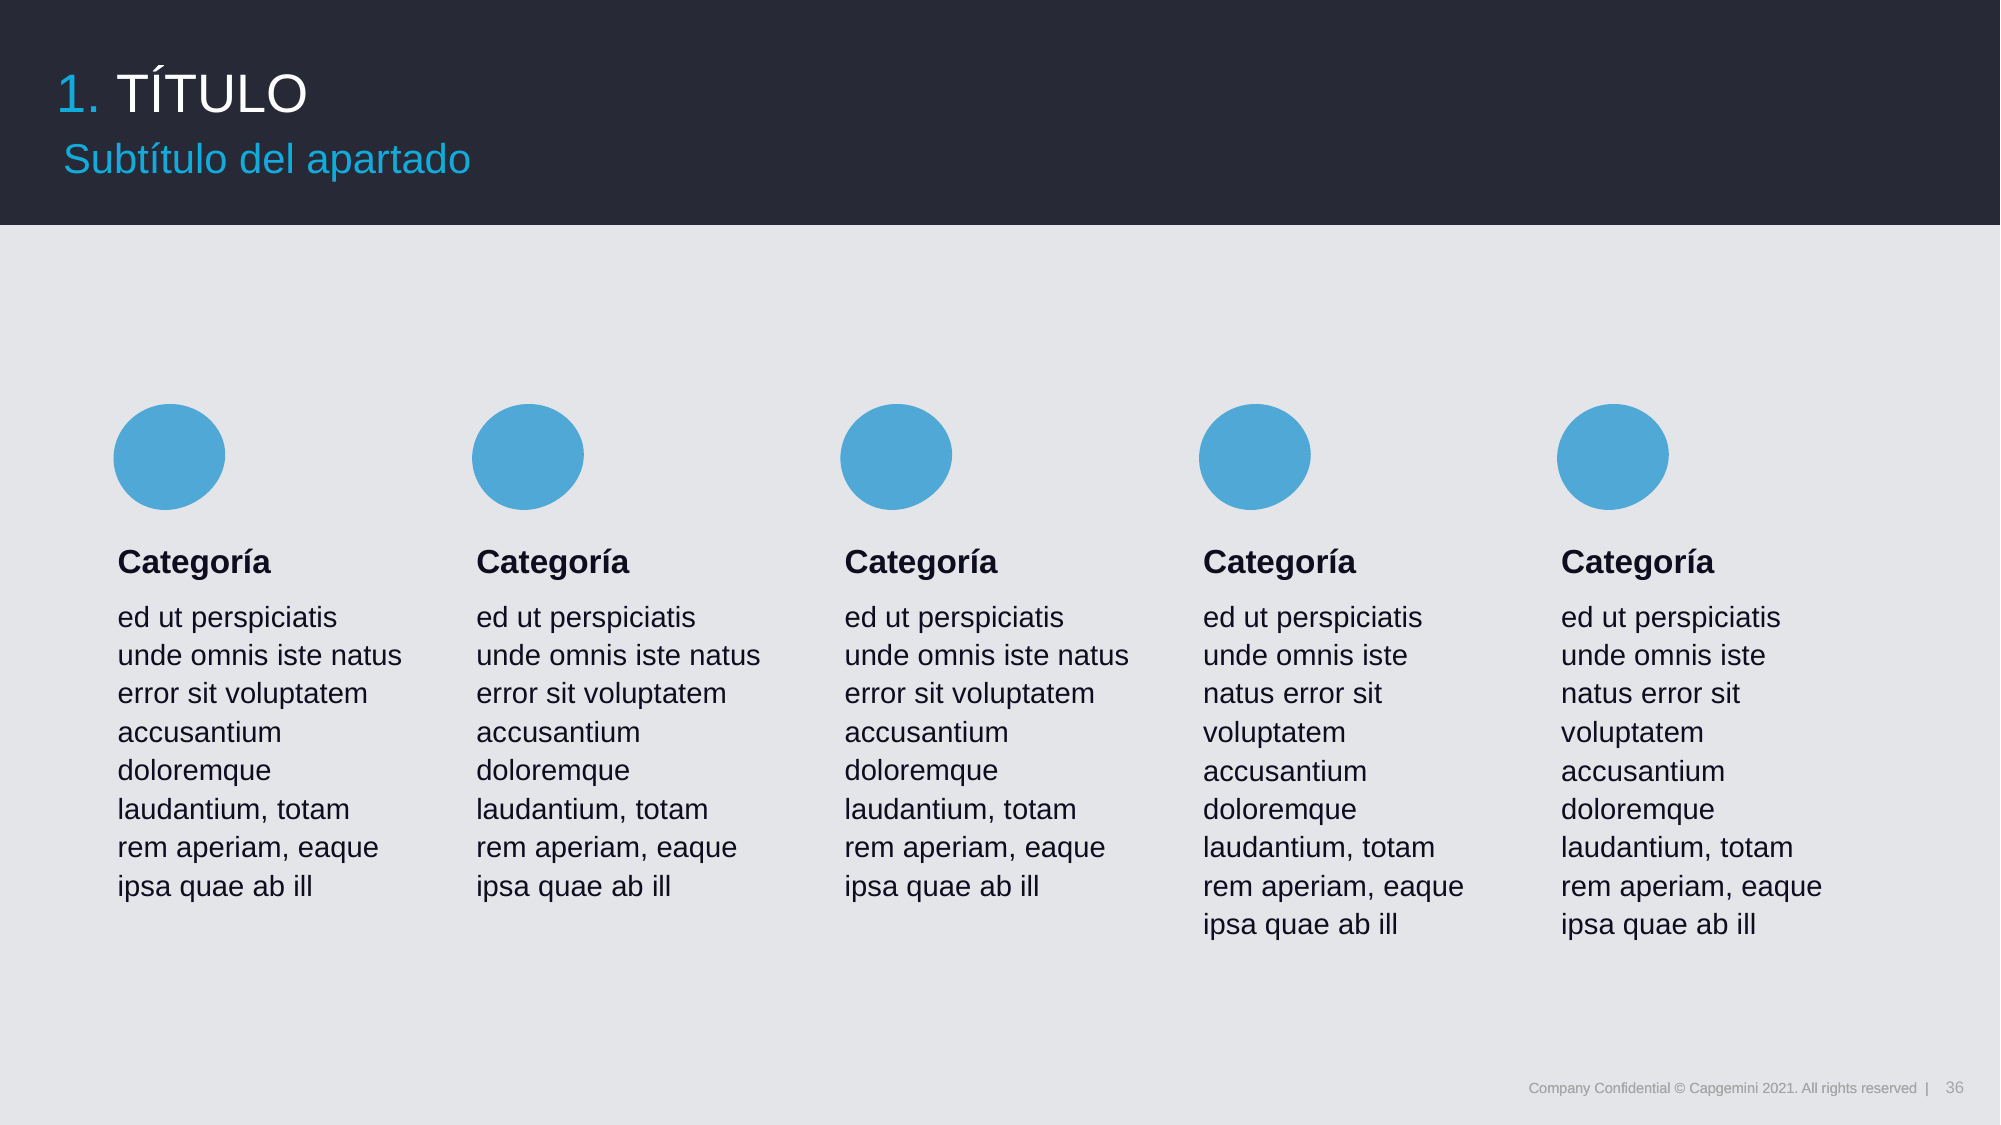

# 1. Título
Subtítulo del apartado
Gail/Ana

Categoría
ed ut perspiciatis unde omnis iste natus error sit voluptatem accusantium doloremque laudantium, totam rem aperiam, eaque ipsa quae ab ill
Categoría
ed ut perspiciatis unde omnis iste natus error sit voluptatem accusantium doloremque laudantium, totam rem aperiam, eaque ipsa quae ab ill
Categoría
ed ut perspiciatis unde omnis iste natus error sit voluptatem accusantium doloremque laudantium, totam rem aperiam, eaque ipsa quae ab ill
Categoría
ed ut perspiciatis unde omnis iste natus error sit voluptatem accusantium doloremque laudantium, totam rem aperiam, eaque ipsa quae ab ill
Categoría
ed ut perspiciatis unde omnis iste natus error sit voluptatem accusantium doloremque laudantium, totam rem aperiam, eaque ipsa quae ab ill
Company Confidential © Capgemini 2021. All rights reserved  |
36